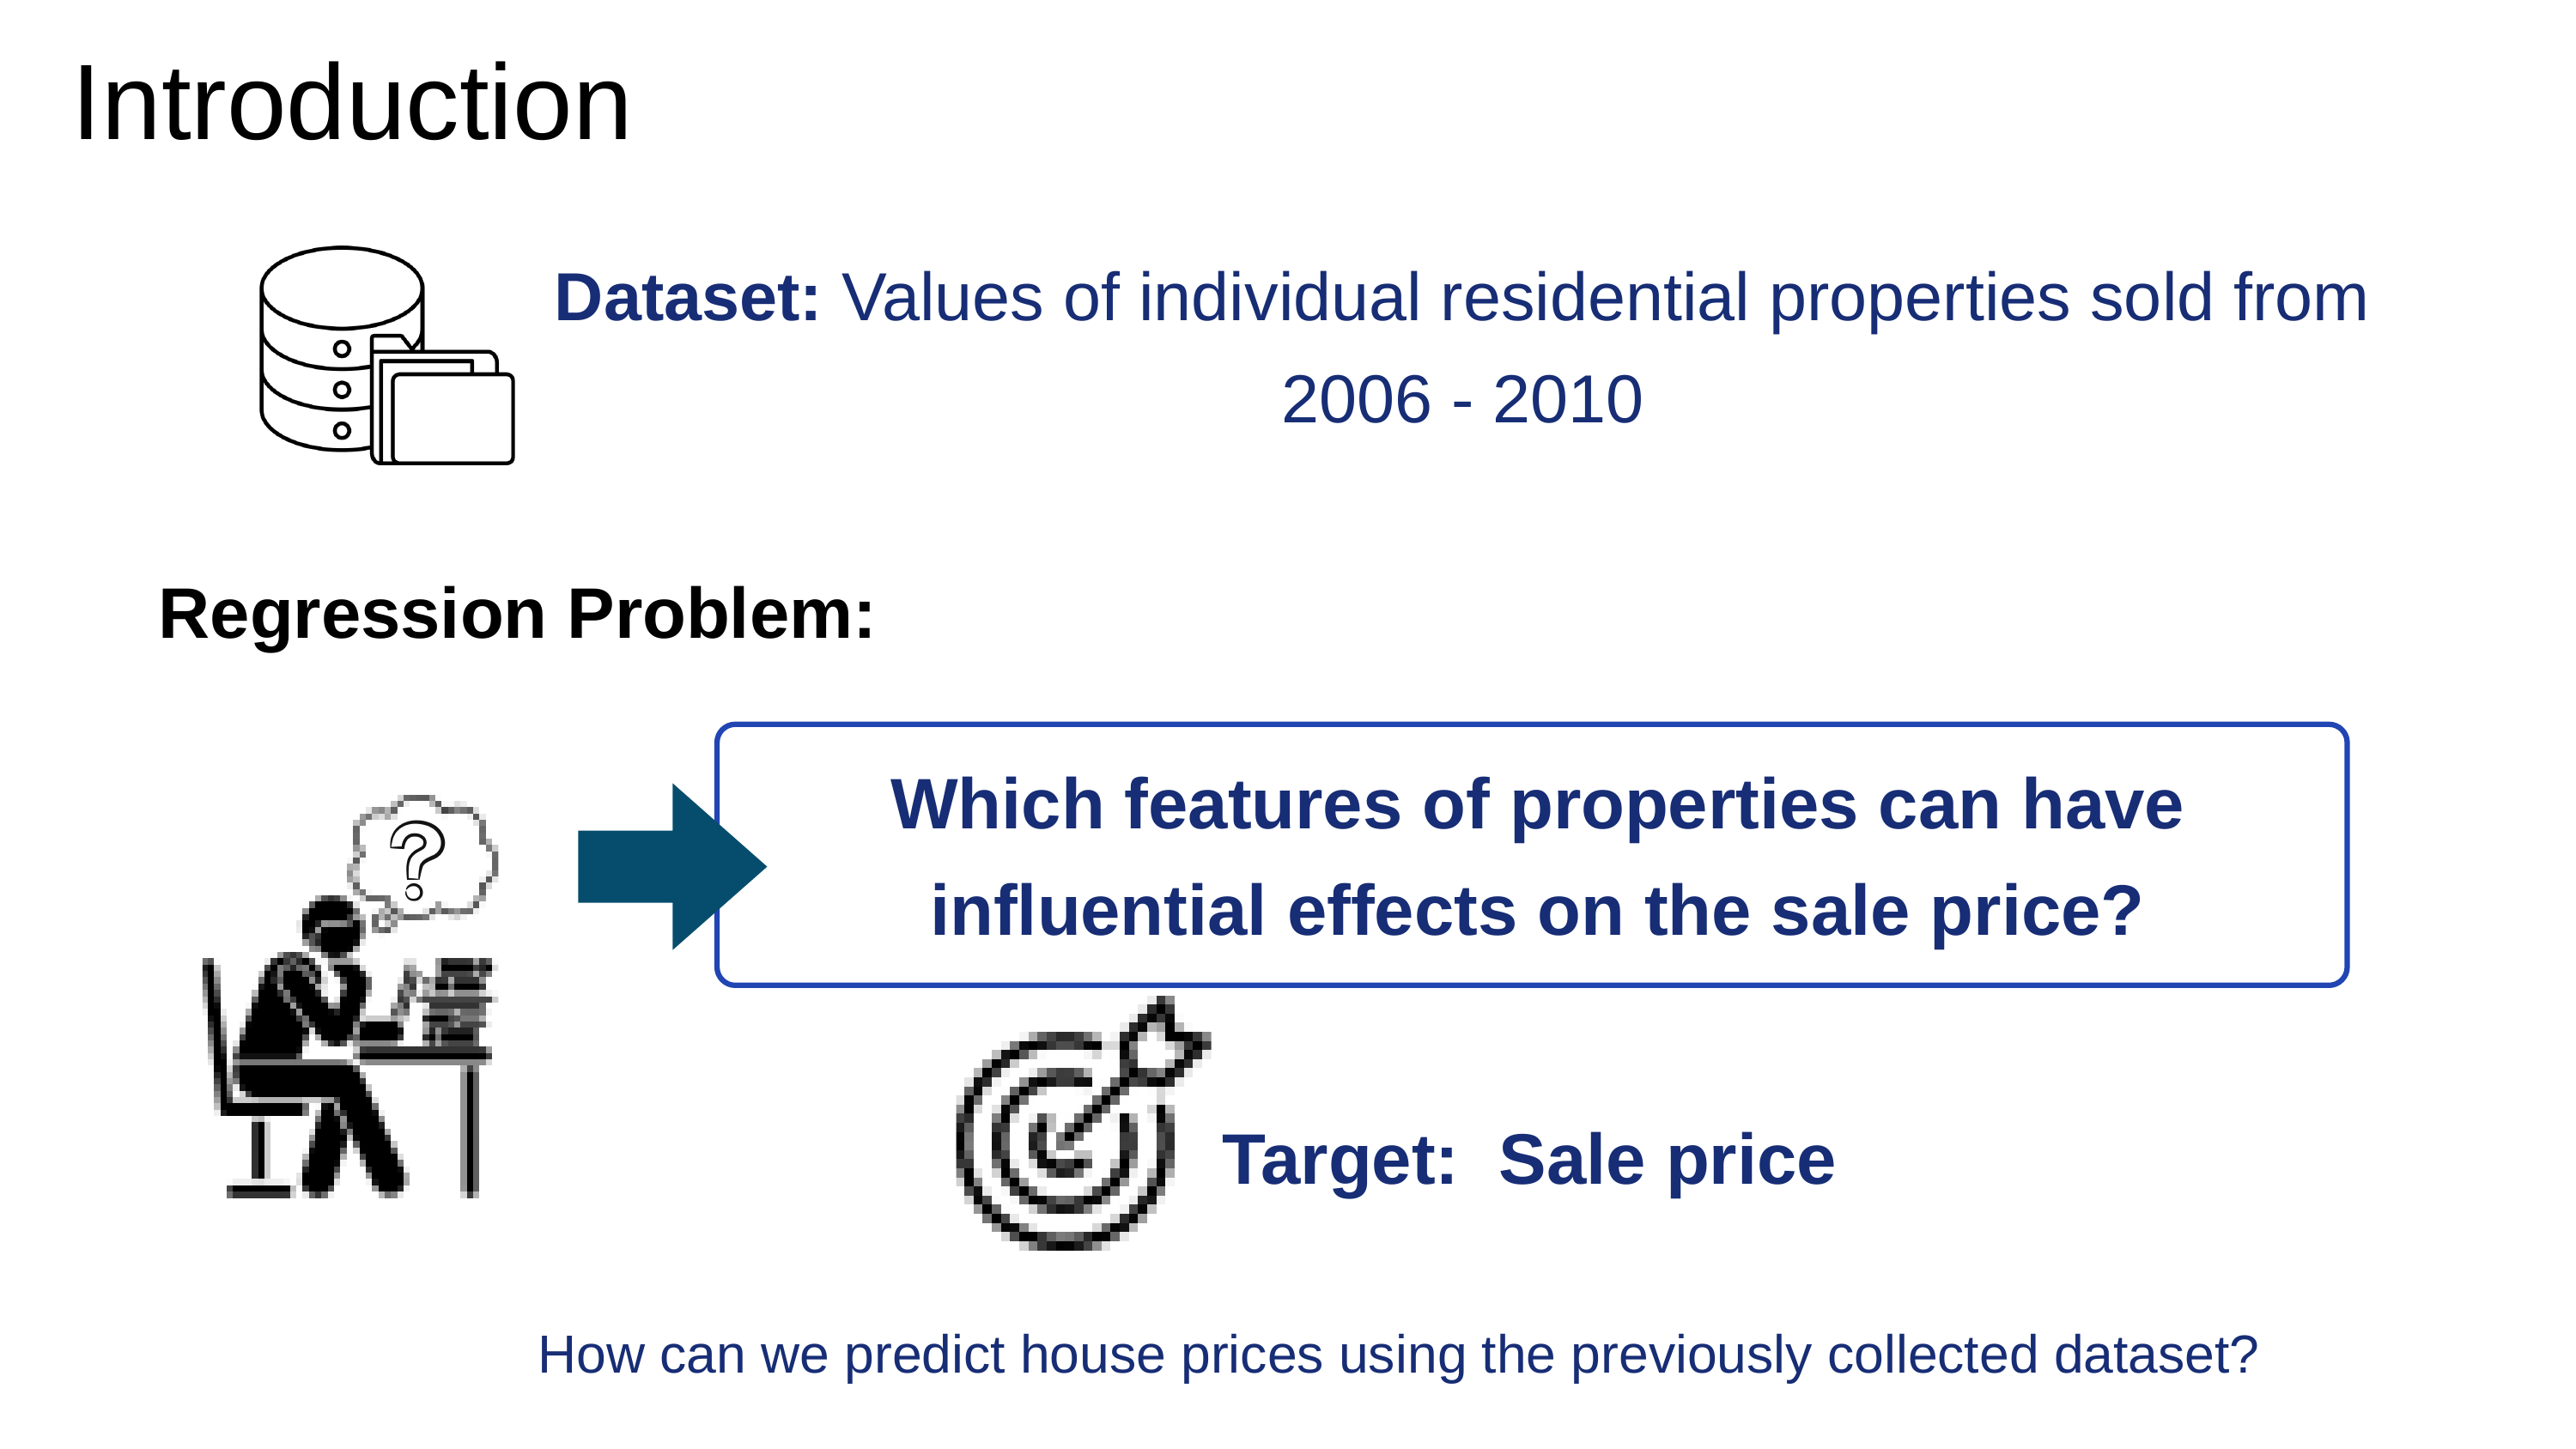

Introduction
Dataset: Values of individual residential properties sold from 2006 - 2010

Regression Problem:

Which features of properties can have influential effects on the sale price?

Target:  Sale price
How can we predict house prices using the previously collected dataset?